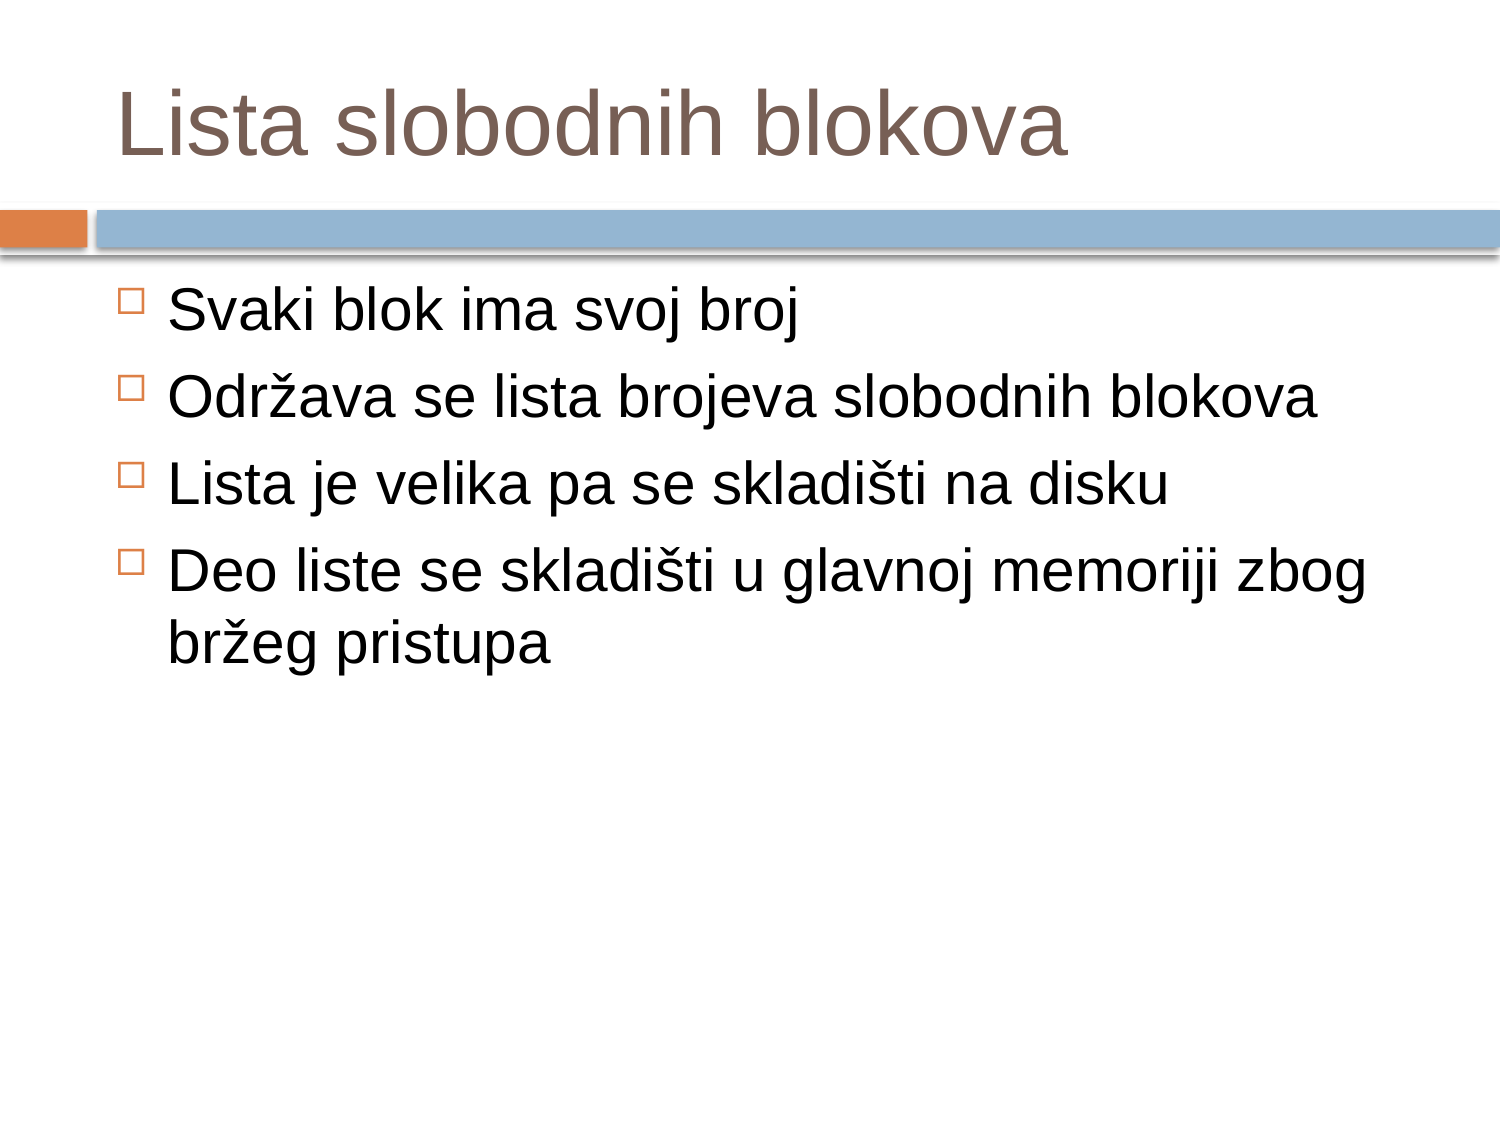

# Lista slobodnih blokova
Svaki blok ima svoj broj
Održava se lista brojeva slobodnih blokova
Lista je velika pa se skladišti na disku
Deo liste se skladišti u glavnoj memoriji zbog bržeg pristupa